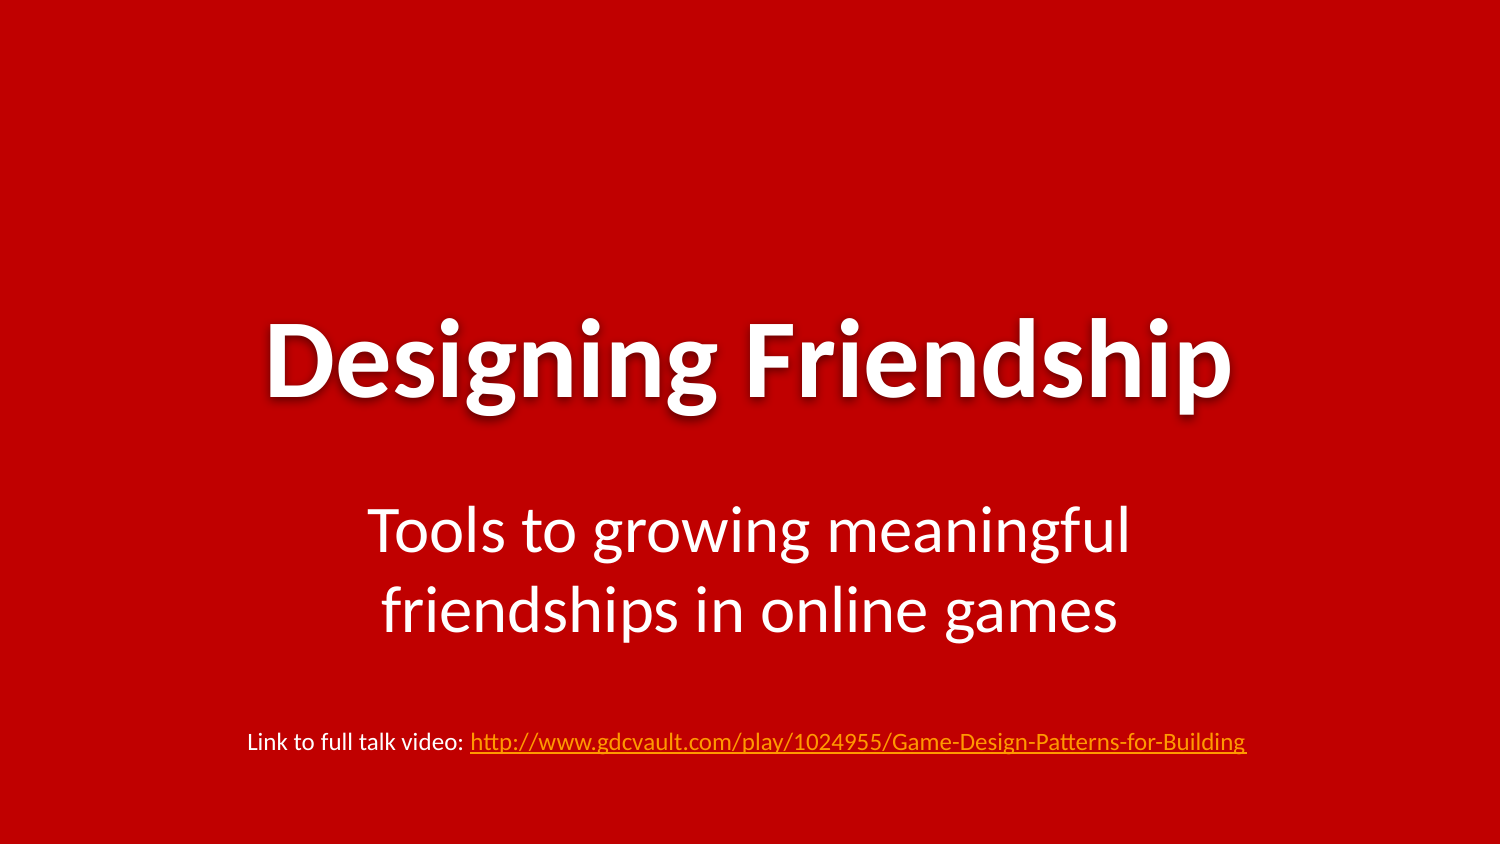

# Designing Friendship
Tools to growing meaningful friendships in online games

Link to full talk video: http://www.gdcvault.com/play/1024955/Game-Design-Patterns-for-Building